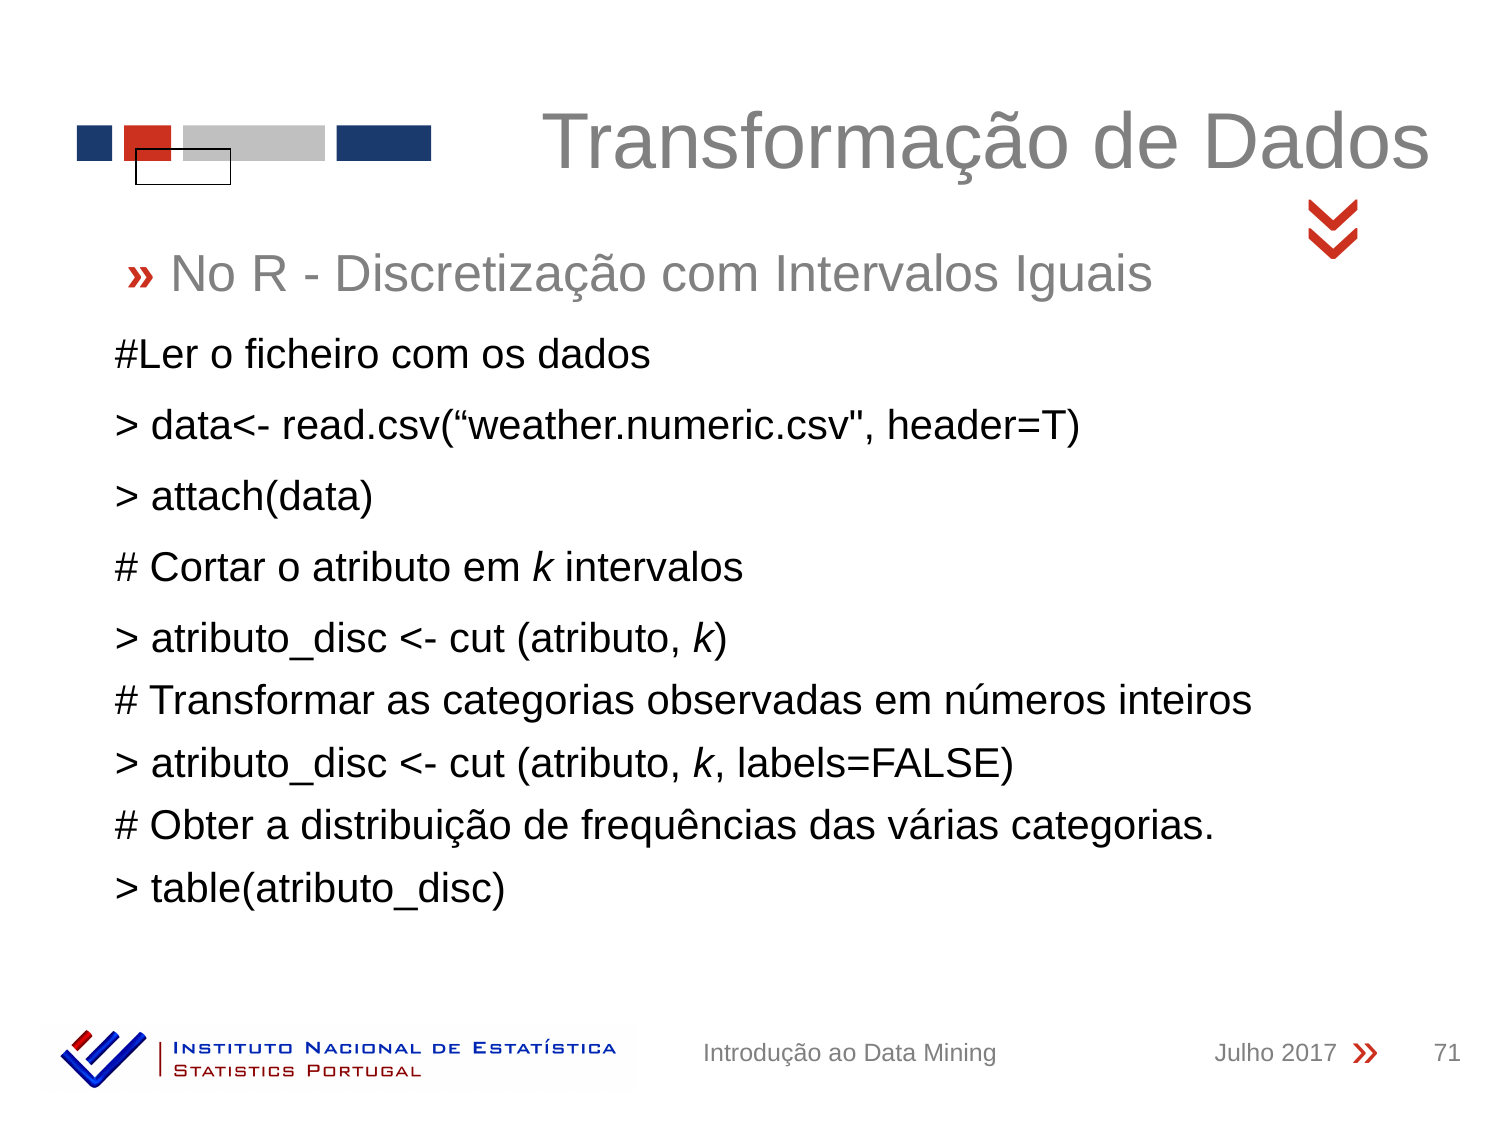

Transformação de Dados
«
» No R - Discretização com Intervalos Iguais
#Ler o ficheiro com os dados
> data<- read.csv(“weather.numeric.csv", header=T)
> attach(data)
# Cortar o atributo em k intervalos
> atributo_disc <- cut (atributo, k)
# Transformar as categorias observadas em números inteiros
> atributo_disc <- cut (atributo, k, labels=FALSE)
# Obter a distribuição de frequências das várias categorias.
> table(atributo_disc)
Introdução ao Data Mining
Julho 2017
71
«